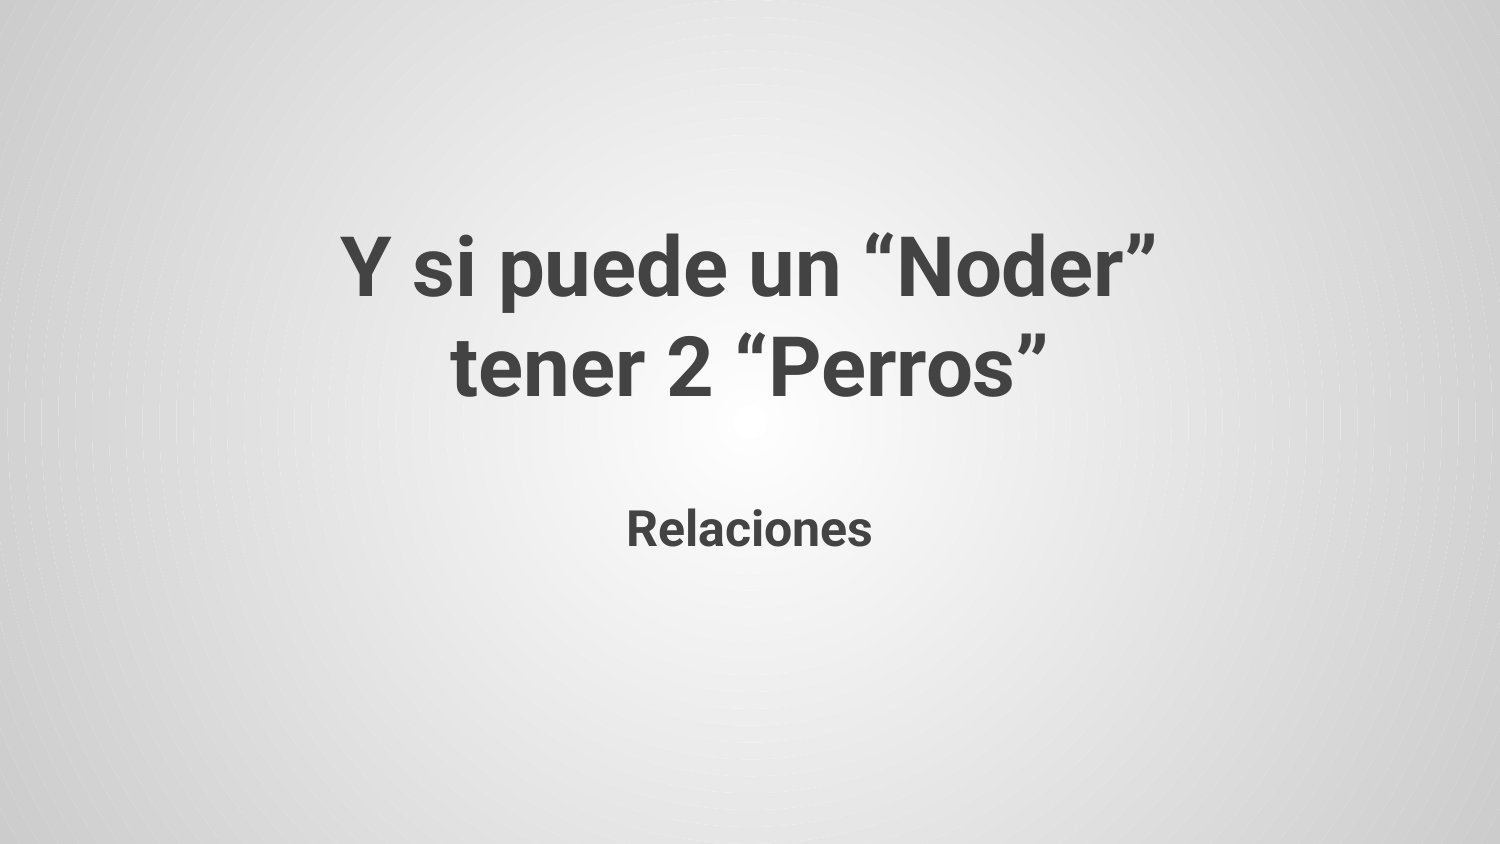

# Y si puede un “Noder” tener 2 “Perros”
Relaciones